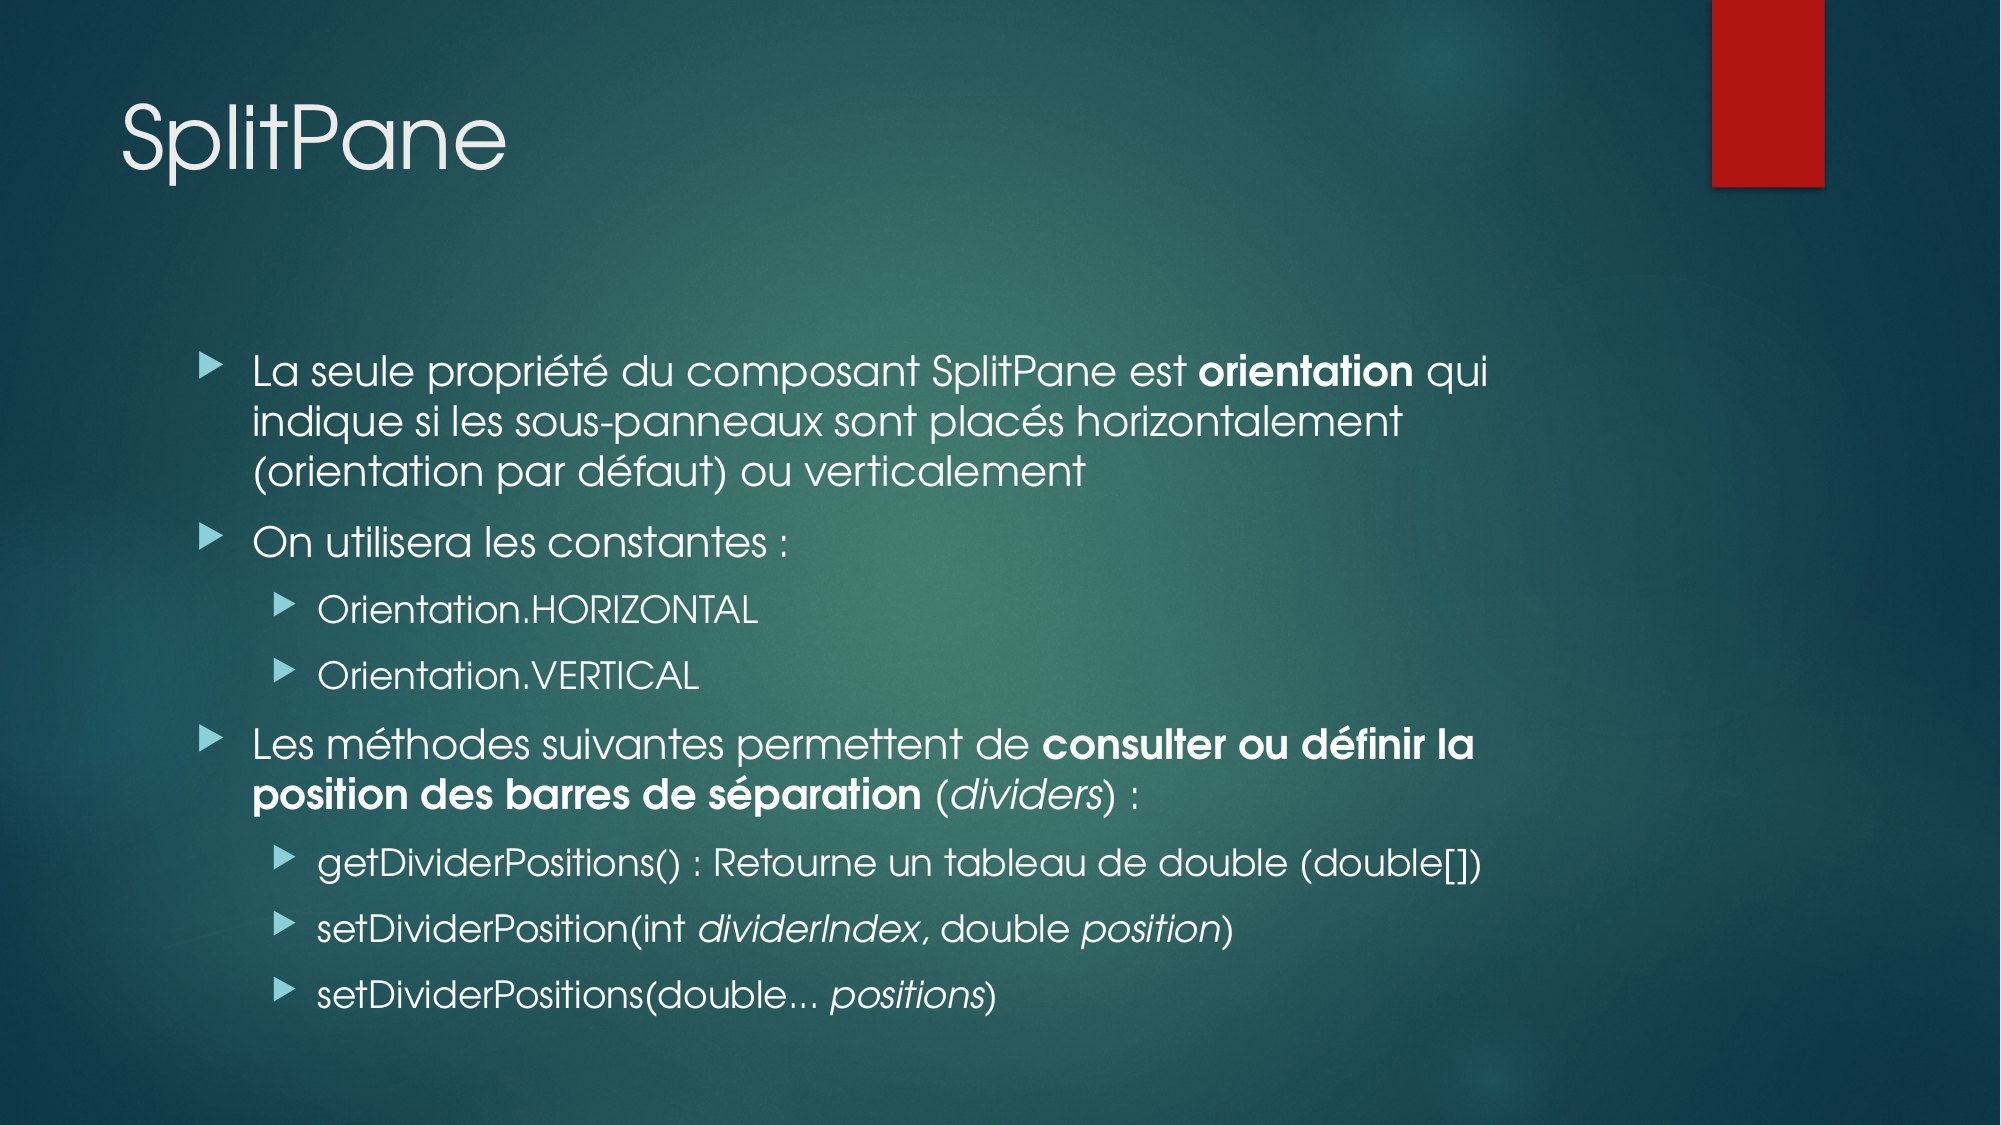

# SplitPane
La seule propriété du composant SplitPane est orientation qui indique si les sous-panneaux sont placés horizontalement (orientation par défaut) ou verticalement
On utilisera les constantes :
Orientation.HORIZONTAL
Orientation.VERTICAL
Les méthodes suivantes permettent de consulter ou définir la position des barres de séparation (dividers) :
getDividerPositions() : Retourne un tableau de double (double[])
setDividerPosition(int dividerIndex, double position)
setDividerPositions(double... positions)